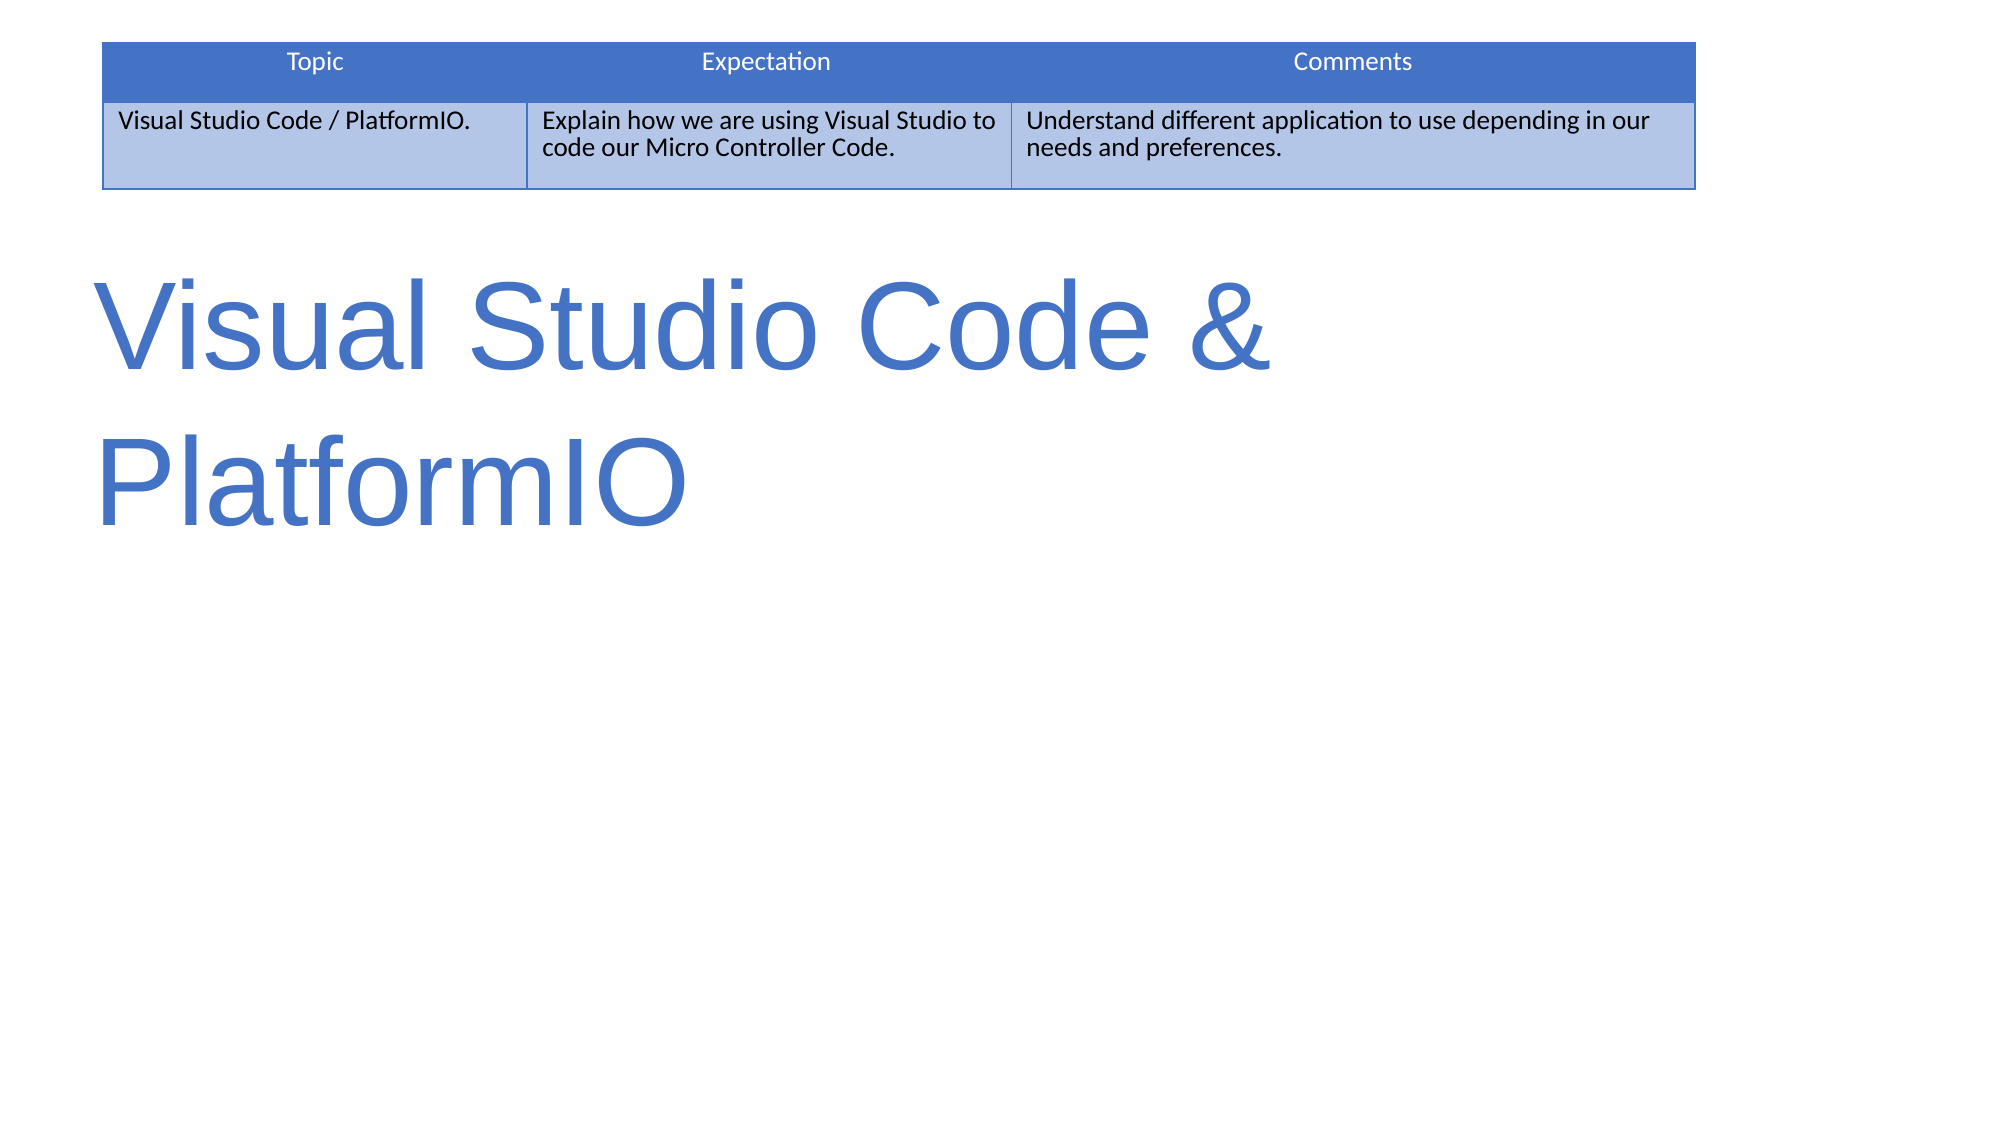

| Topic | Expectation | Comments |
| --- | --- | --- |
| Visual Studio Code / PlatformIO. | Explain how we are using Visual Studio to code our Micro Controller Code. | Understand different application to use depending in our needs and preferences. |
Visual Studio Code &
PlatformIO